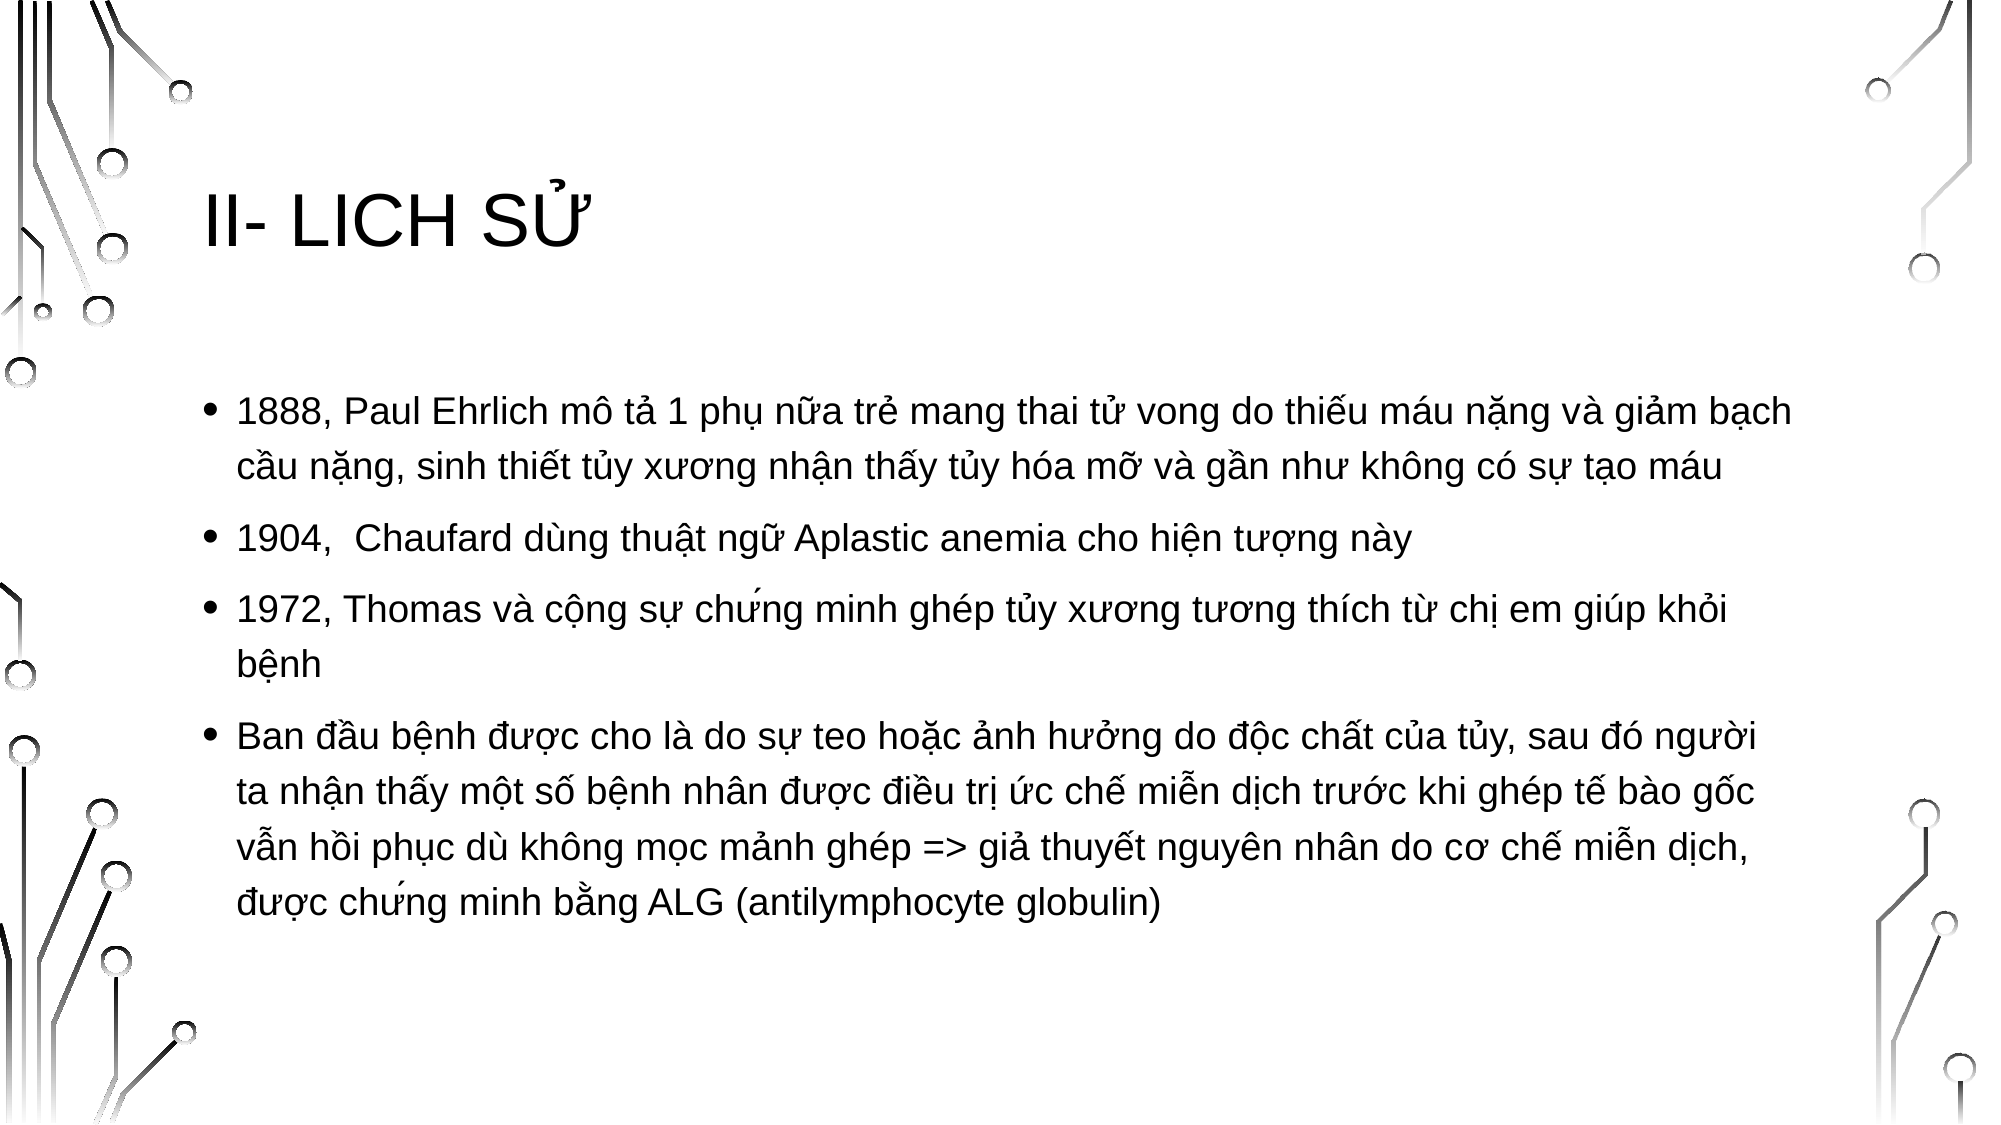

# II- LICH SỬ
1888, Paul Ehrlich mô tả 1 phụ nữa trẻ mang thai tử vong do thiếu máu nặng và giảm bạch cầu nặng, sinh thiết tủy xương nhận thấy tủy hóa mỡ và gần như không có sự tạo máu
1904,  Chaufard dùng thuật ngữ Aplastic anemia cho hiện tượng này
1972, Thomas và cộng sự chứng minh ghép tủy xương tương thích từ chị em giúp khỏi bệnh
Ban đầu bệnh được cho là do sự teo hoặc ảnh hưởng do độc chất của tủy, sau đó người ta nhận thấy một số bệnh nhân được điều trị ức chế miễn dịch trước khi ghép tế bào gốc vẫn hồi phục dù không mọc mảnh ghép => giả thuyết nguyên nhân do cơ chế miễn dịch, được chứng minh bằng ALG (antilymphocyte globulin)